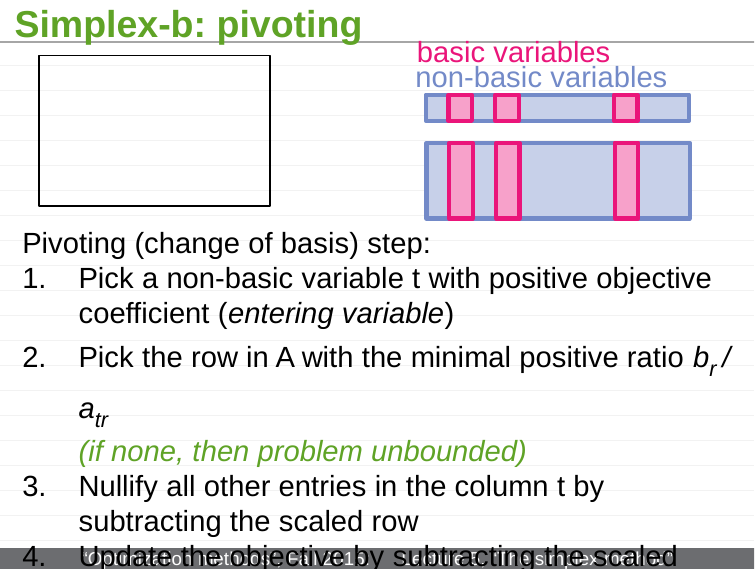

# Simplex-b: pivoting
basic variables
non-basic variables

Pivoting (change of basis) step:
Pick a non-basic variable t with positive objective coefficient (entering variable)
Pick the row in A with the minimal positive ratio br / atr
(if none, then problem unbounded)
Nullify all other entries in the column t by subtracting the scaled row
Update the objective by subtracting the scaled row ar (update the constant accordingly)